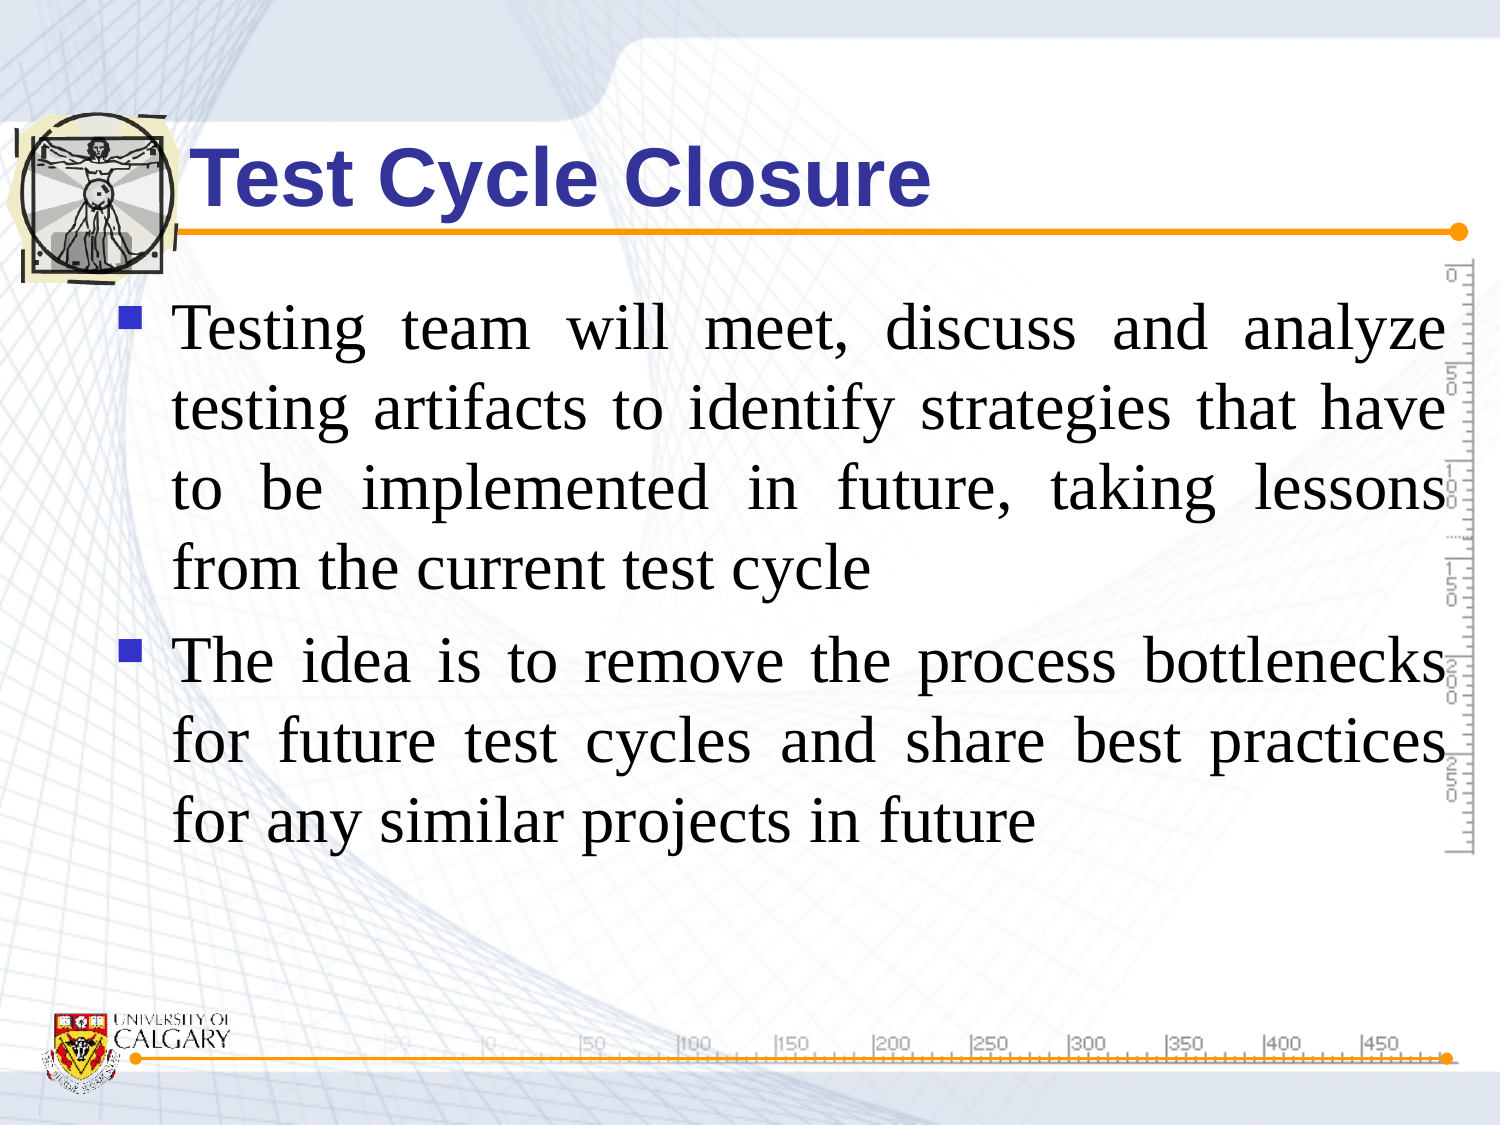

# Test Cycle Closure
Testing team will meet, discuss and analyze testing artifacts to identify strategies that have to be implemented in future, taking lessons from the current test cycle
The idea is to remove the process bottlenecks for future test cycles and share best practices for any similar projects in future